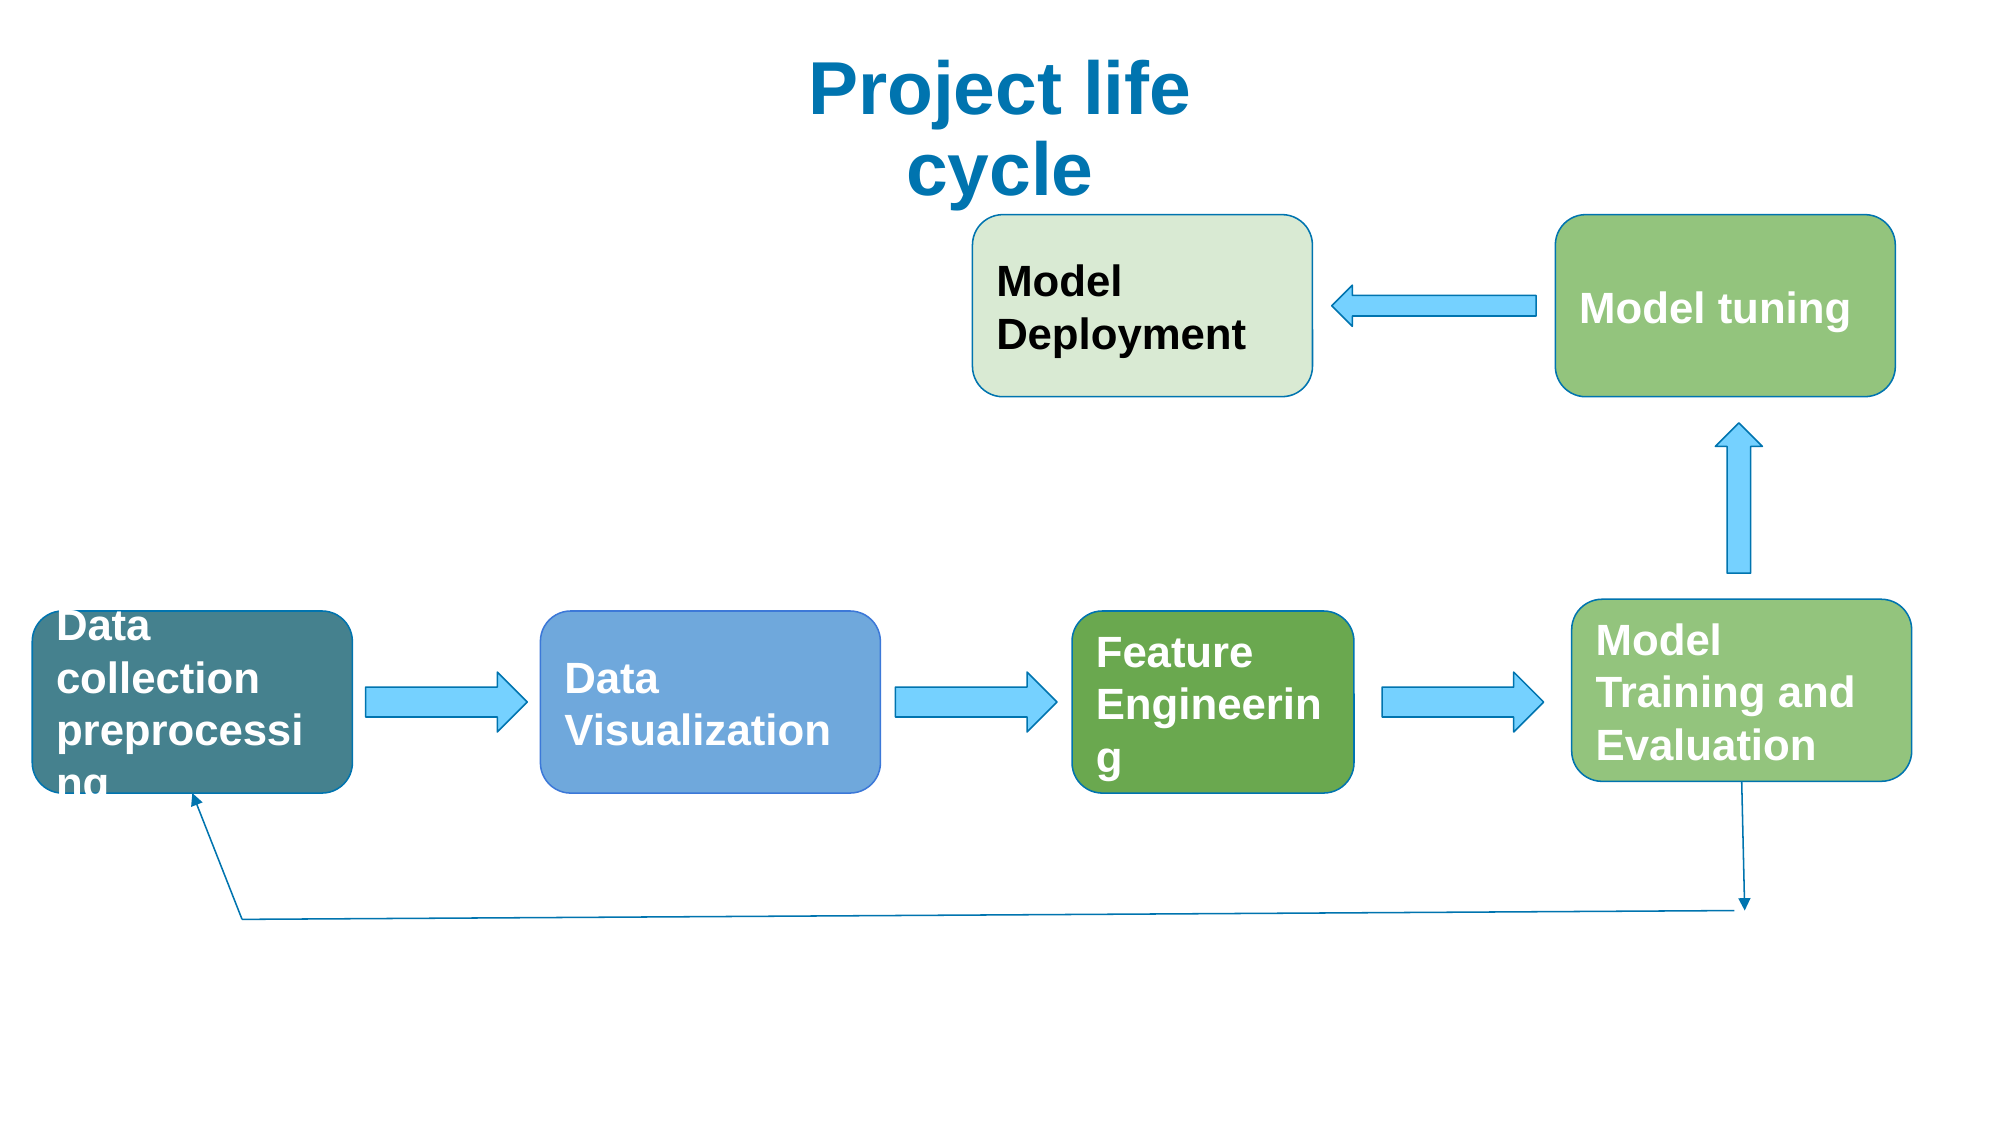

Project life cycle
Model Deployment
Model tuning

Model Training and Evaluation
Data collection preprocessing
Data Visualization
Feature Engineering

6